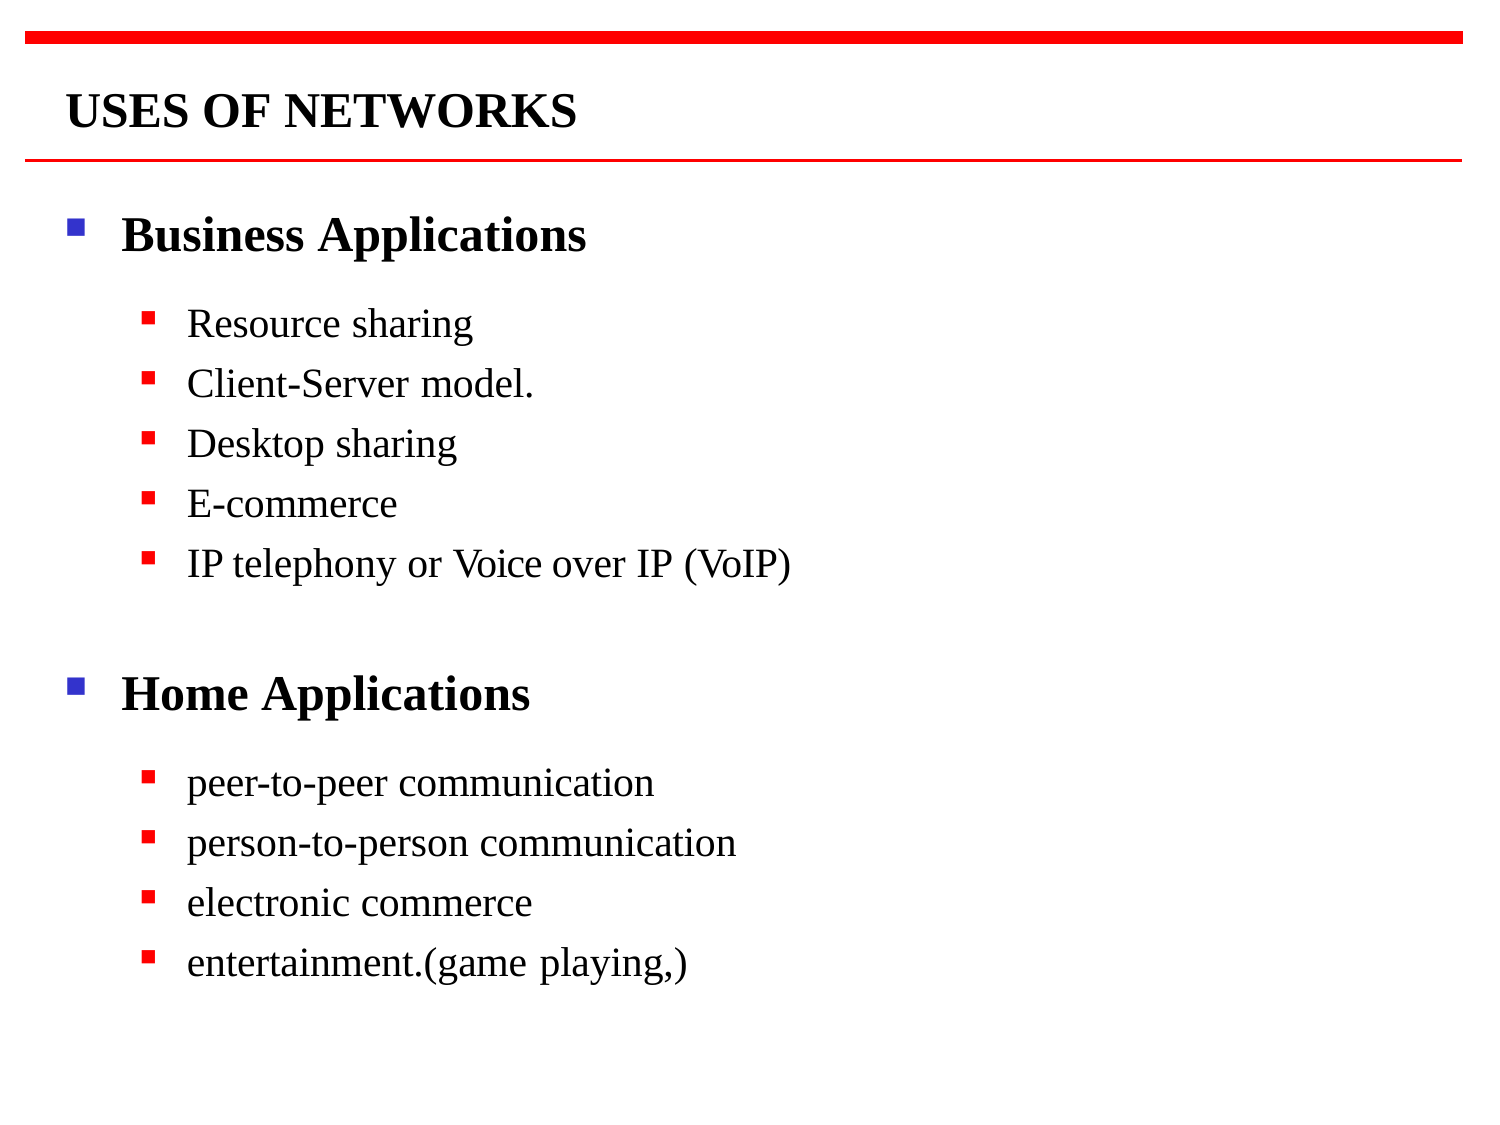

# USES OF NETWORKS

Business Applications
Resource sharing
Client-Server model.
Desktop sharing
E-commerce
IP telephony or Voice over IP (VoIP)

Home Applications
peer-to-peer communication
person-to-person communication
electronic commerce
entertainment.(game playing,)